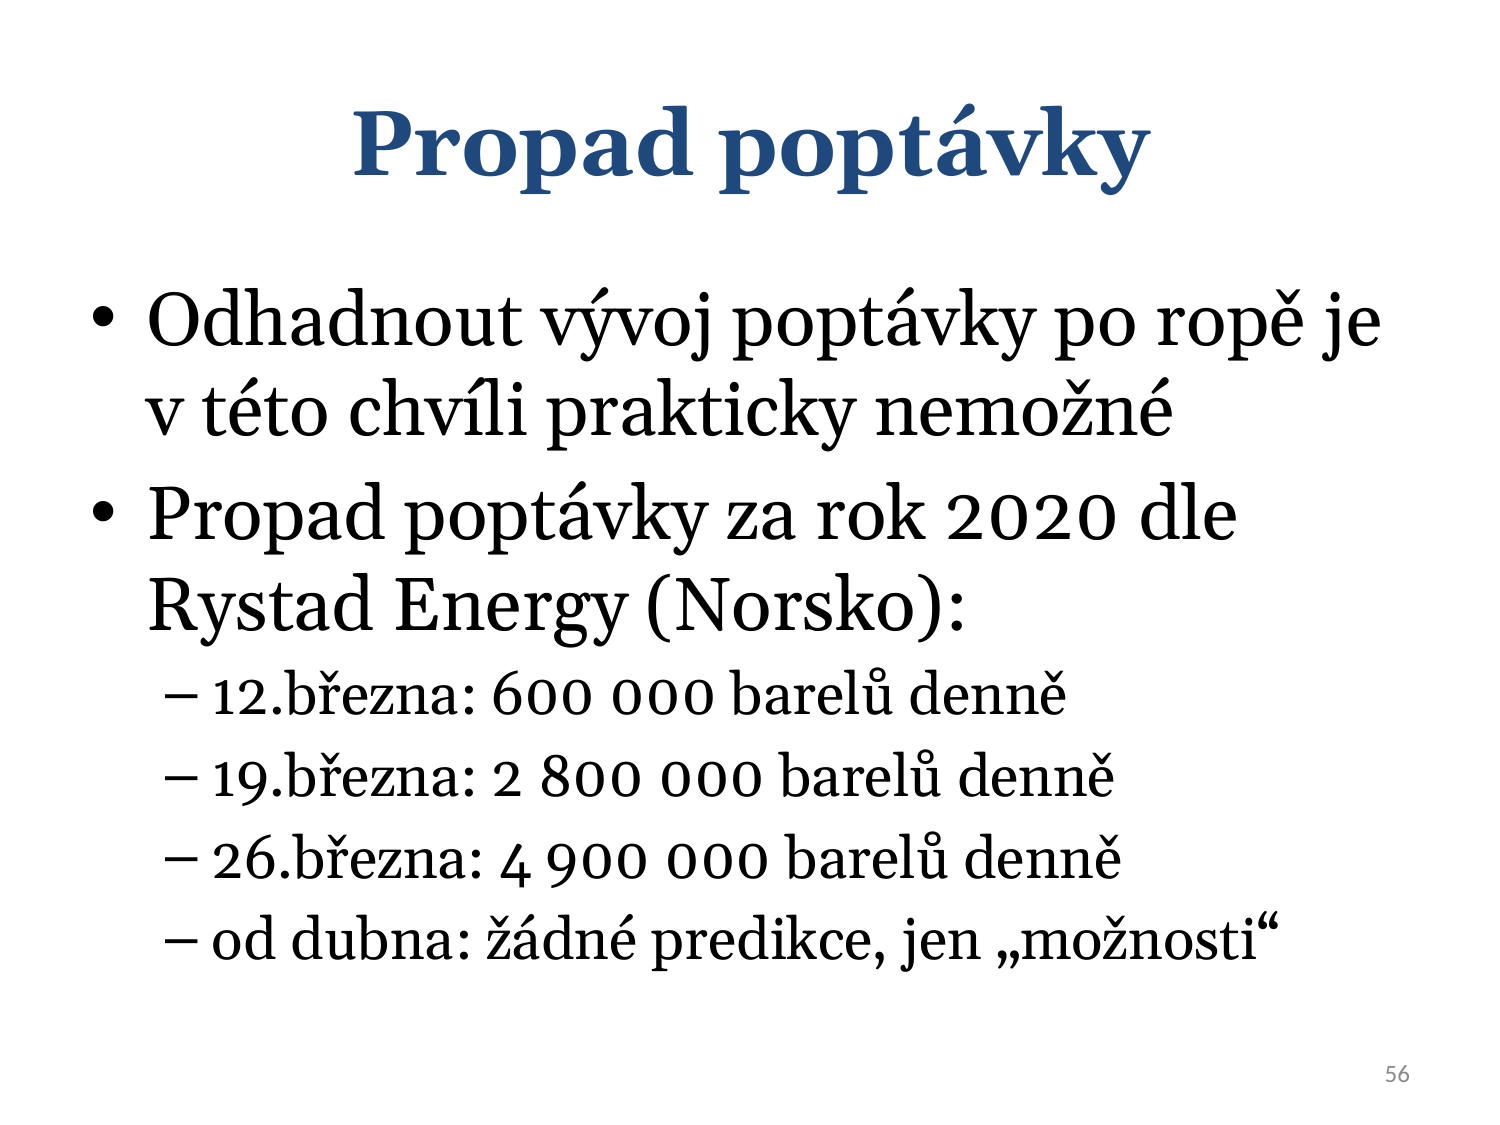

# Propad poptávky
Odhadnout vývoj poptávky po ropě je v této chvíli prakticky nemožné
Propad poptávky za rok 2020 dle Rystad Energy (Norsko):
12.března: 600 000 barelů denně
19.března: 2 800 000 barelů denně
26.března: 4 900 000 barelů denně
od dubna: žádné predikce, jen „možnosti“
56